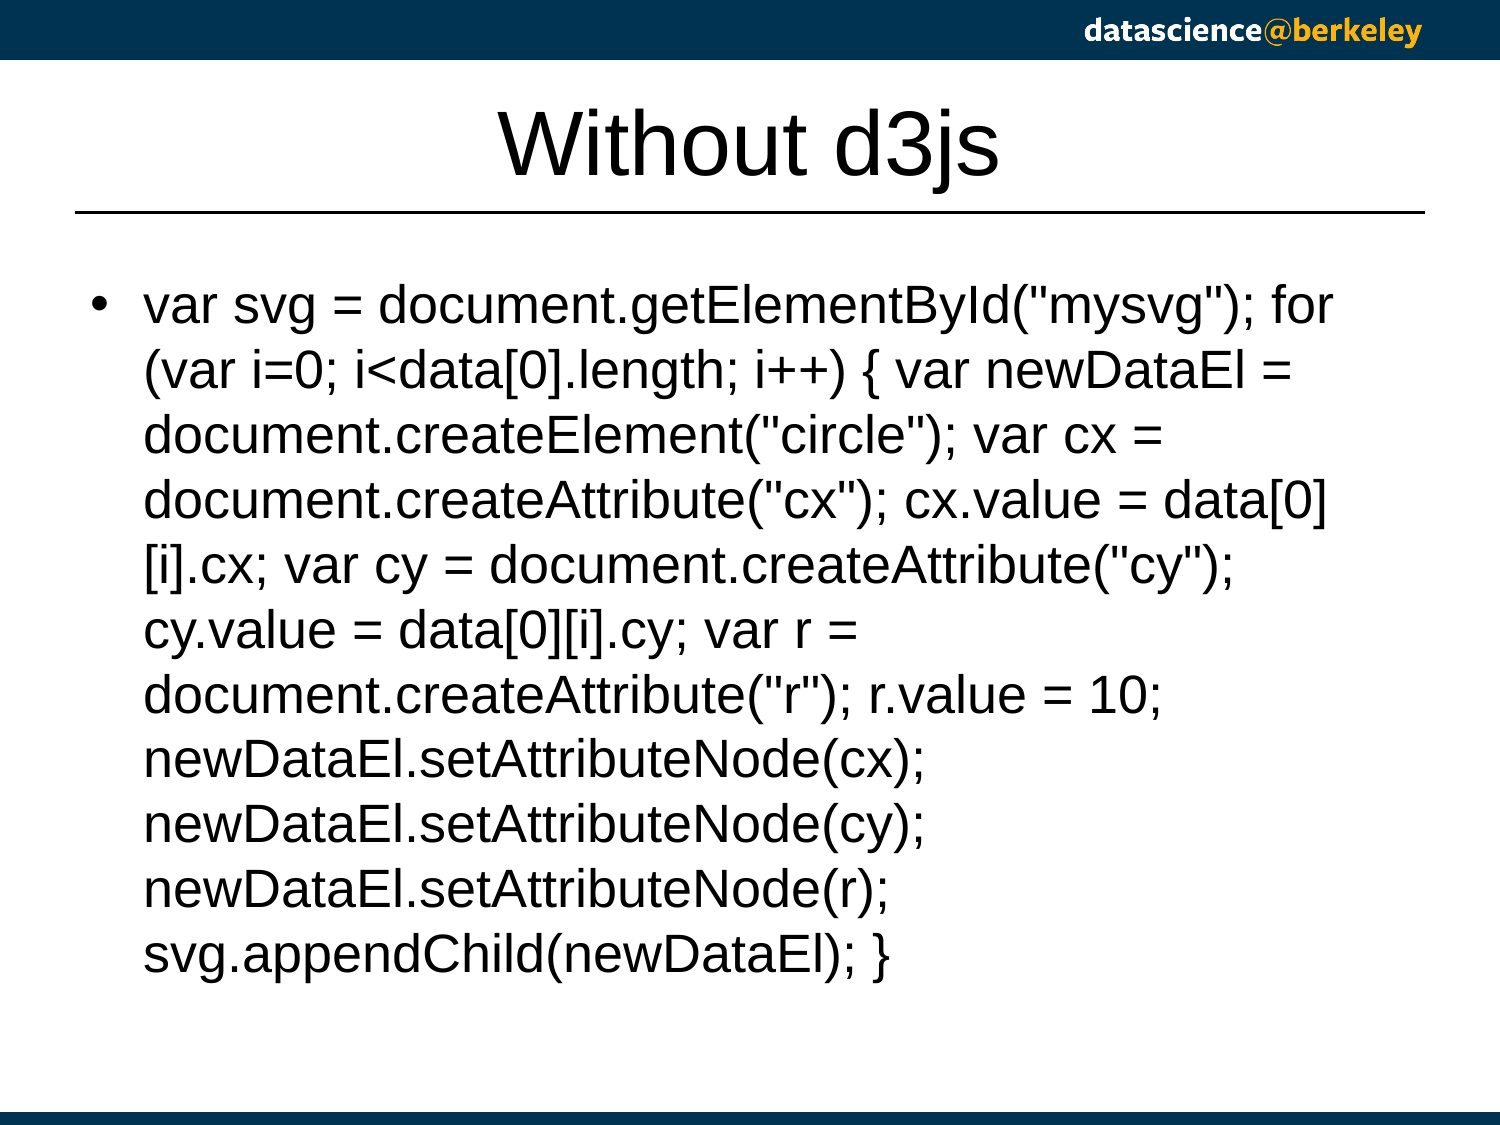

# Without d3js
var svg = document.getElementById("mysvg"); for (var i=0; i<data[0].length; i++) { var newDataEl = document.createElement("circle"); var cx = document.createAttribute("cx"); cx.value = data[0][i].cx; var cy = document.createAttribute("cy"); cy.value = data[0][i].cy; var r = document.createAttribute("r"); r.value = 10; newDataEl.setAttributeNode(cx); newDataEl.setAttributeNode(cy); newDataEl.setAttributeNode(r); svg.appendChild(newDataEl); }